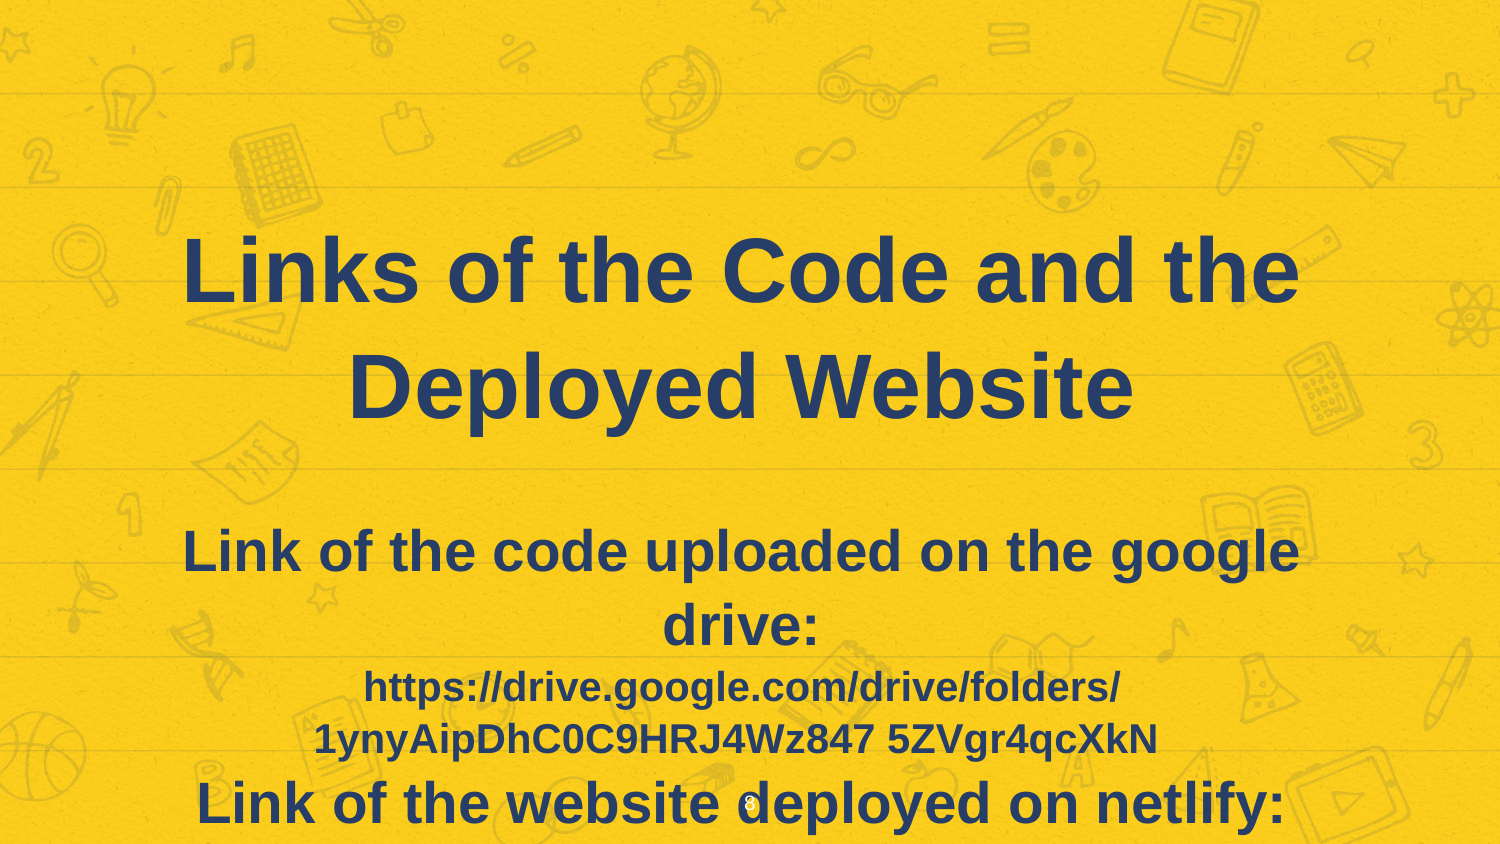

Links of the Code and the Deployed Website

Link of the code uploaded on the google drive:
https://drive.google.com/drive/folders/1ynyAipDhC0C9HRJ4Wz847 5ZVgr4qcXkN
Link of the website deployed on netlify:
https://ph203projectcs73-49-32.netlify.app/

8